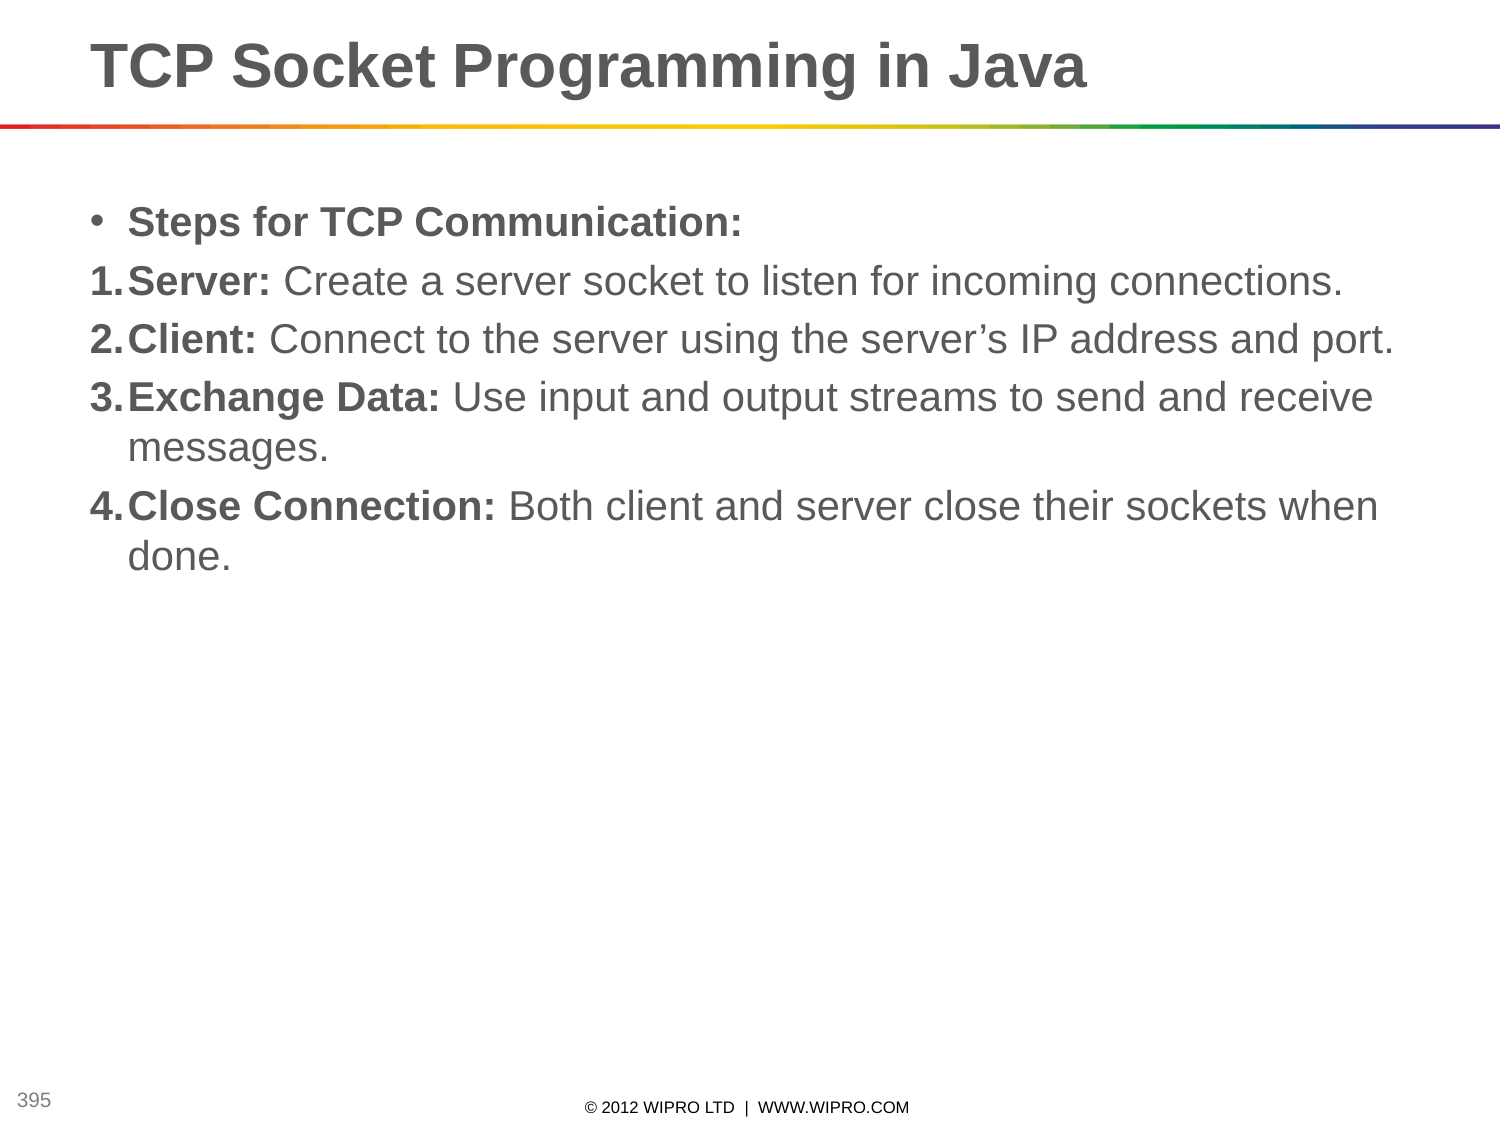

# TCP Socket Programming in Java
Steps for TCP Communication:
Server: Create a server socket to listen for incoming connections.
Client: Connect to the server using the server’s IP address and port.
Exchange Data: Use input and output streams to send and receive messages.
Close Connection: Both client and server close their sockets when done.